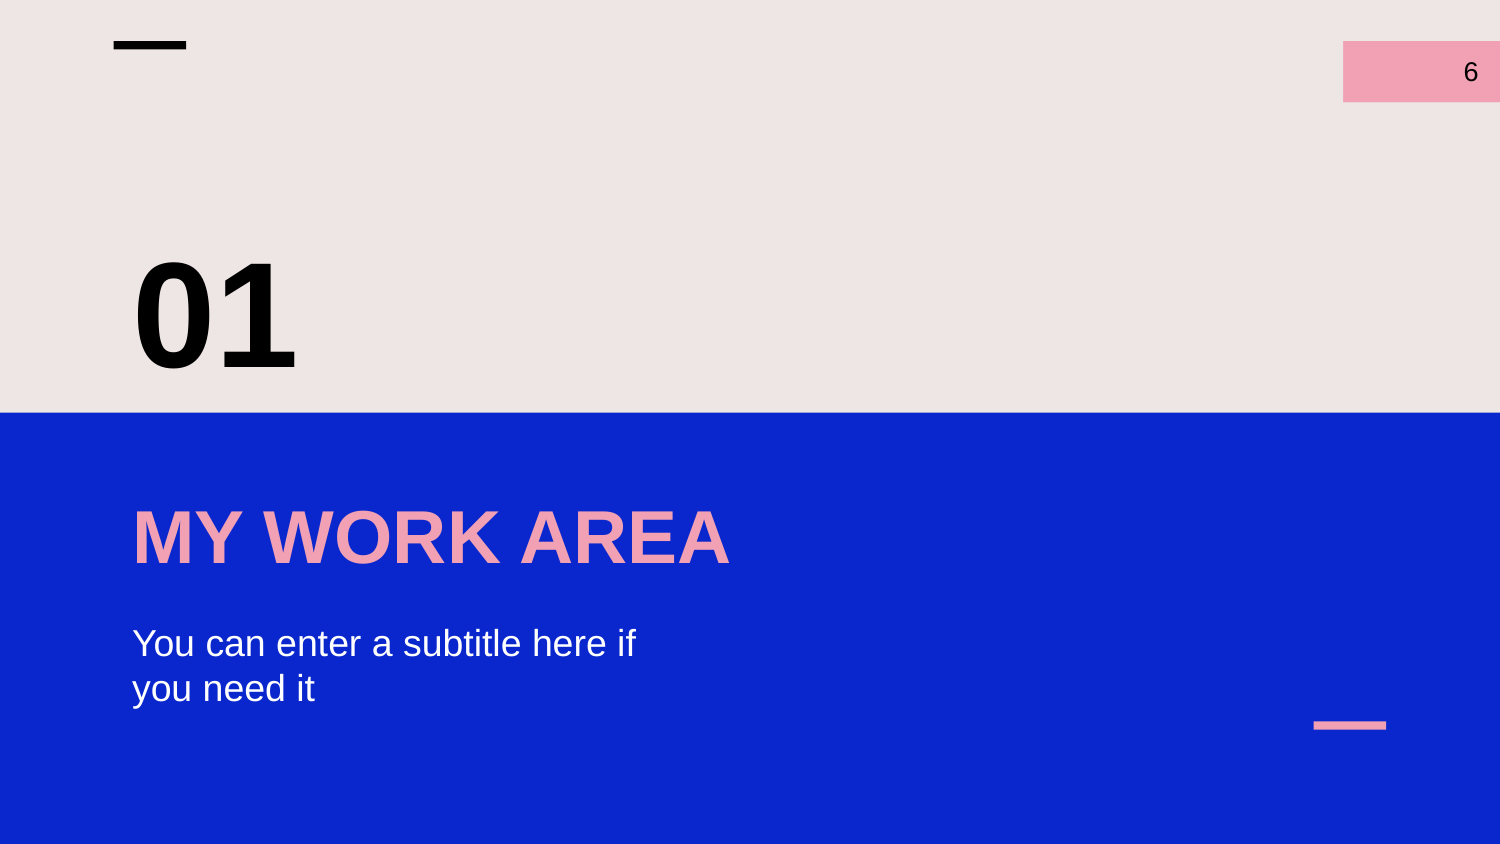

6

01
# MY WORK AREA
You can enter a subtitle here if you need it